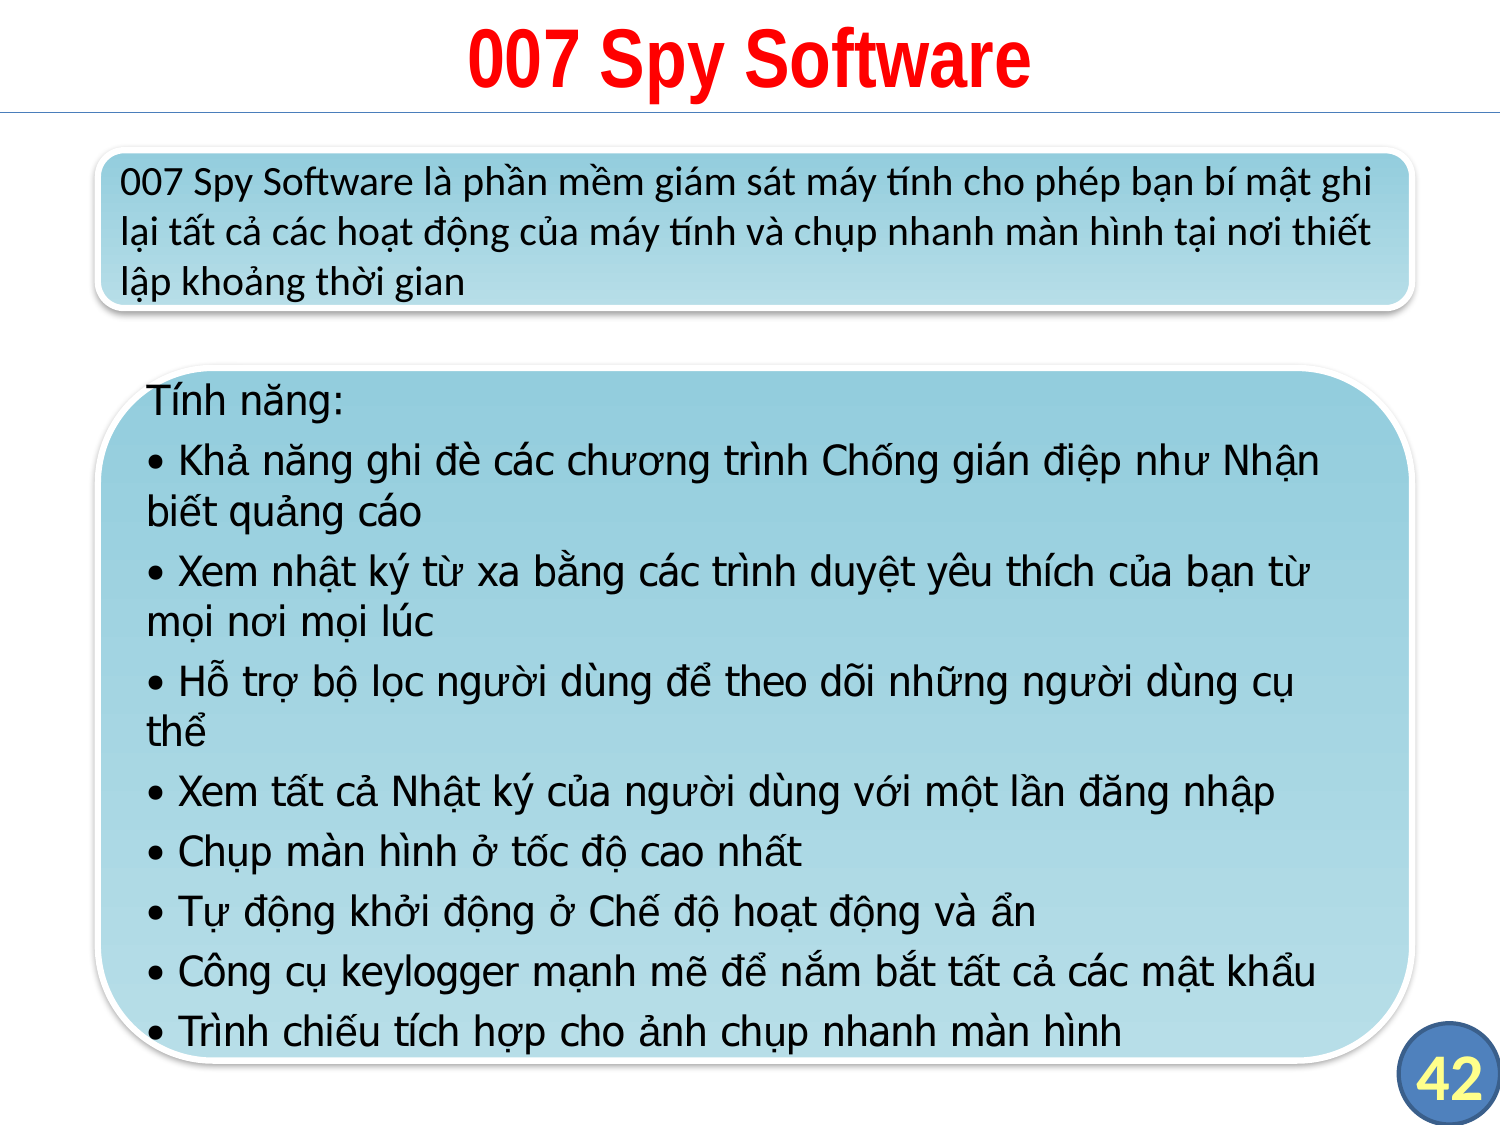

# 007 Spy Software
007 Spy Software là phần mềm giám sát máy tính cho phép bạn bí mật ghi lại tất cả các hoạt động của máy tính và chụp nhanh màn hình tại nơi thiết lập khoảng thời gian
Tính năng:
• Khả năng ghi đè các chương trình Chống gián điệp như Nhận biết quảng cáo
• Xem nhật ký từ xa bằng các trình duyệt yêu thích của bạn từ mọi nơi mọi lúc
• Hỗ trợ bộ lọc người dùng để theo dõi những người dùng cụ thể
• Xem tất cả Nhật ký của người dùng với một lần đăng nhập
• Chụp màn hình ở tốc độ cao nhất
• Tự động khởi động ở Chế độ hoạt động và ẩn
• Công cụ keylogger mạnh mẽ để nắm bắt tất cả các mật khẩu
• Trình chiếu tích hợp cho ảnh chụp nhanh màn hình
42